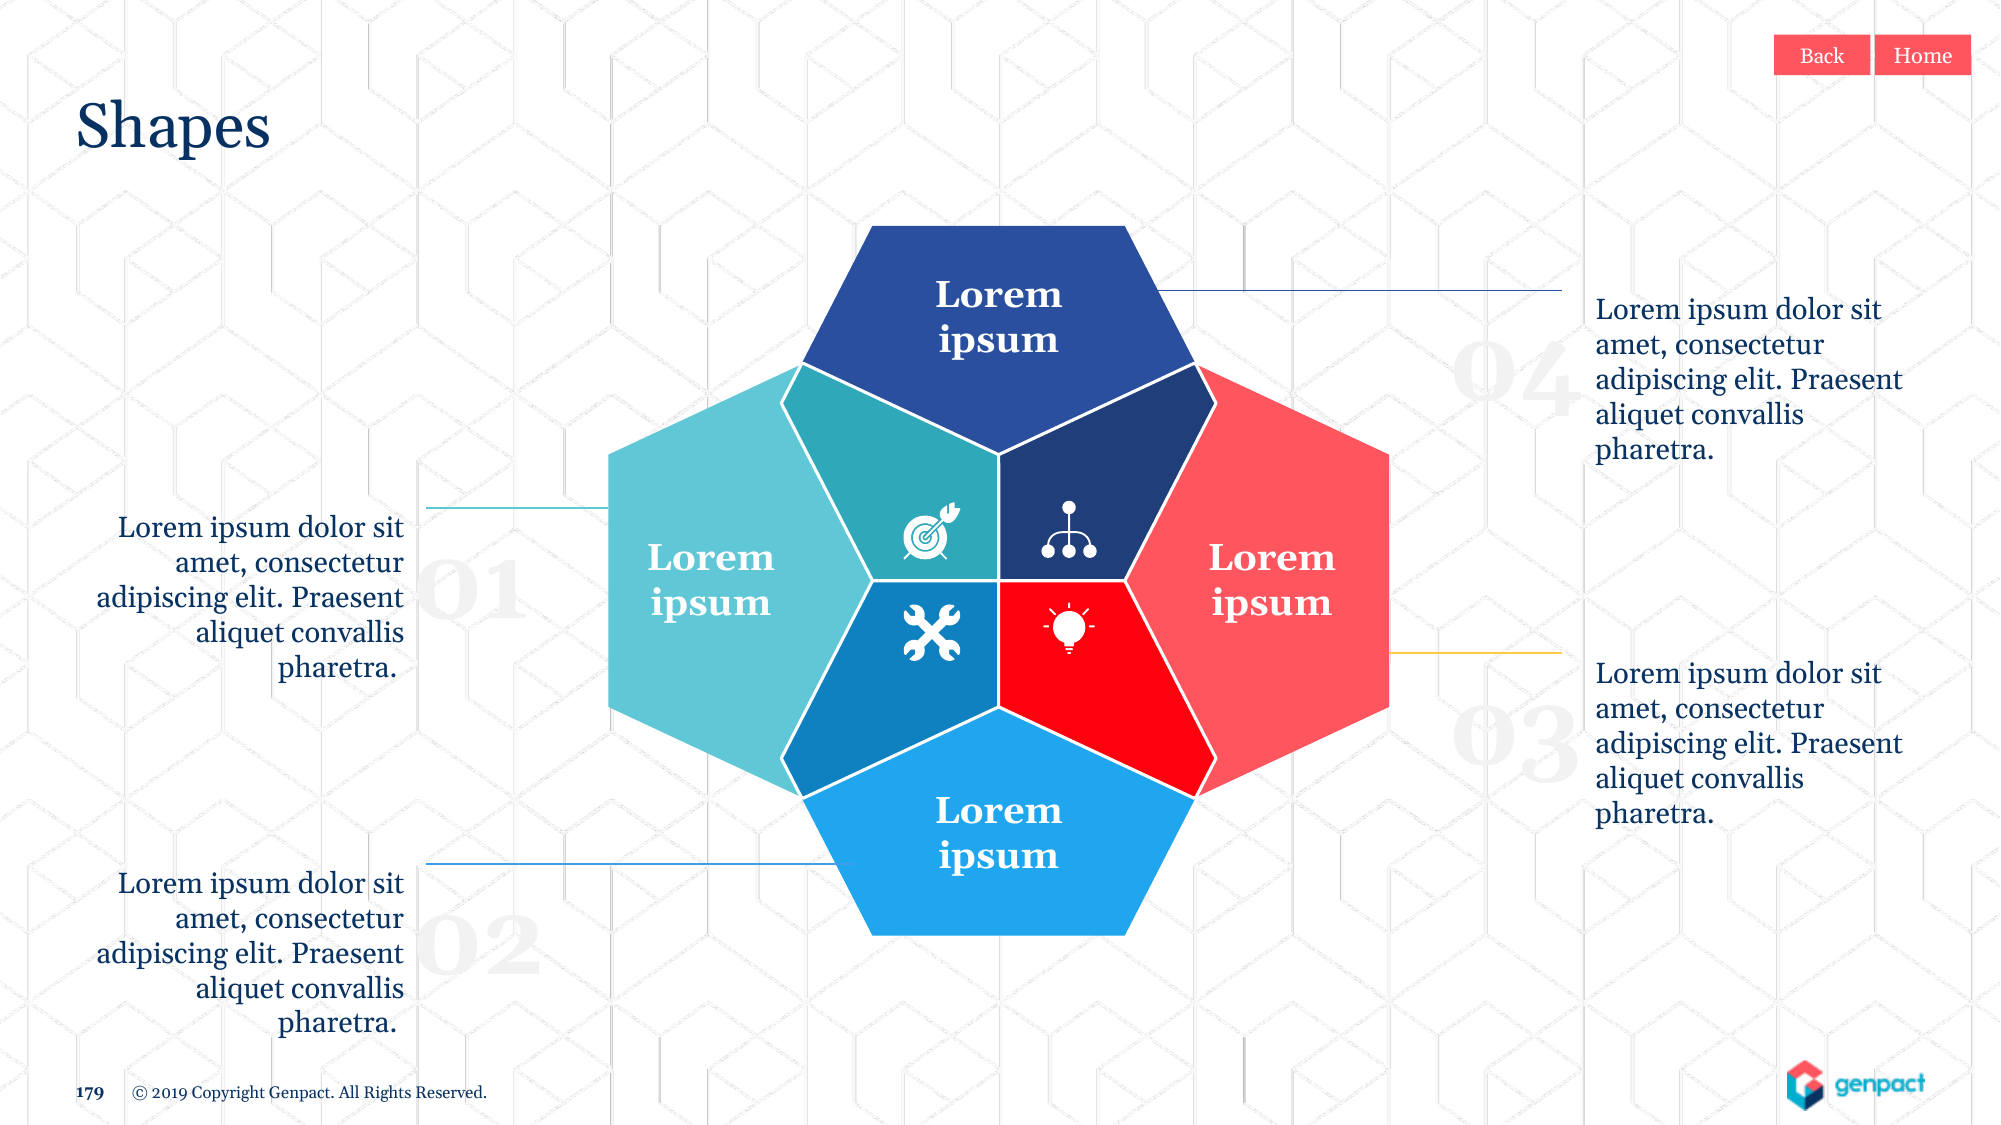

Back
Home
Shapes

Lorem ipsum
Lorem ipsum dolor sit amet, consectetur adipiscing elit. Praesent aliquet convallis pharetra.
04

Lorem ipsum dolor sit amet, consectetur adipiscing elit. Praesent aliquet convallis pharetra.
01
Lorem ipsum
Lorem ipsum

Lorem ipsum dolor sit amet, consectetur adipiscing elit. Praesent aliquet convallis pharetra.
03
Lorem ipsum
Lorem ipsum dolor sit amet, consectetur adipiscing elit. Praesent aliquet convallis pharetra.
02